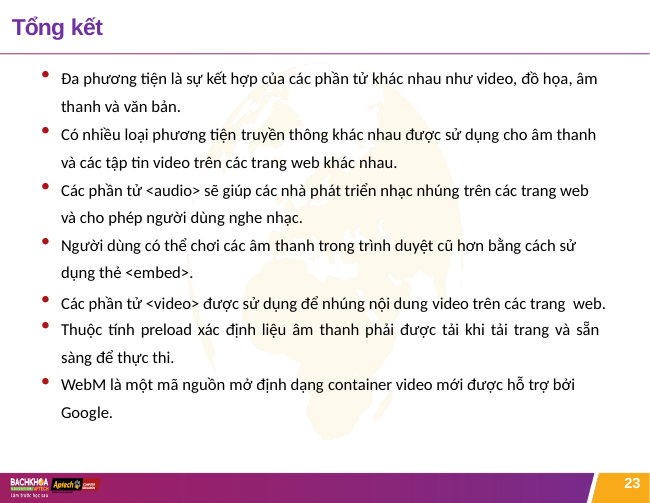

# Tổng kết
Đa phương tiện là sự kết hợp của các phần tử khác nhau như video, đồ họa, âm  thanh và văn bản.
Có nhiều loại phương tiện truyền thông khác nhau được sử dụng cho âm thanh
và các tập tin video trên các trang web khác nhau.
Các phần tử <audio> sẽ giúp các nhà phát triển nhạc nhúng trên các trang web  và cho phép người dùng nghe nhạc.
Người dùng có thể chơi các âm thanh trong trình duyệt cũ hơn bằng cách sử  dụng thẻ <embed>.
Các phần tử <video> được sử dụng để nhúng nội dung video trên các trang  web.
Thuộc tính preload xác định liệu âm thanh phải được tải khi tải trang và sẵn
sàng để thực thi.
WebM là một mã nguồn mở định dạng container video mới được hỗ trợ bởi  Google.
23